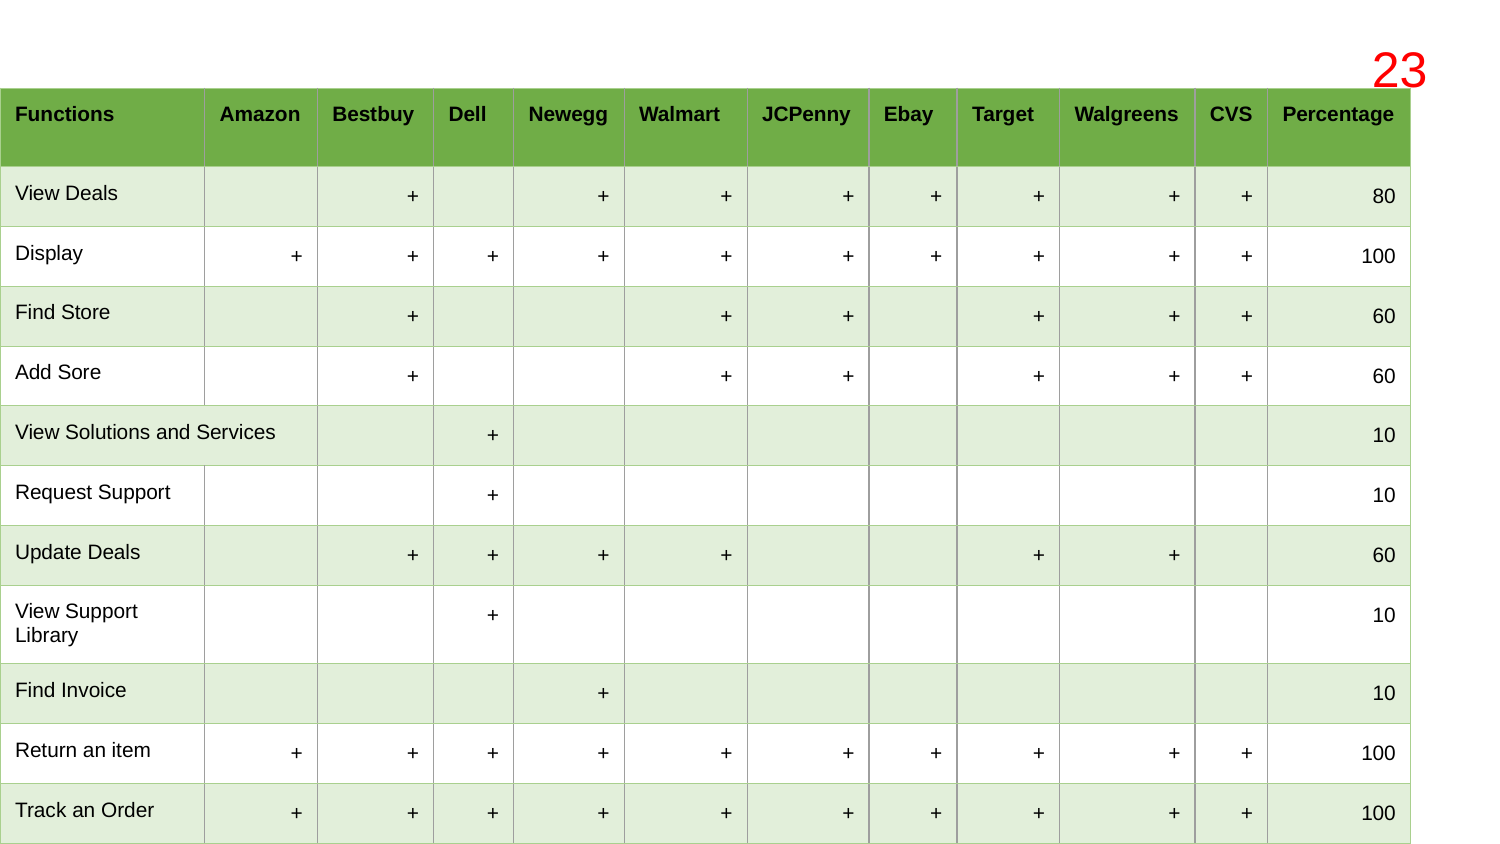

23
| Functions | Amazon | Bestbuy | Dell | Newegg | Walmart | JCPenny | Ebay | Target | Walgreens | CVS | Percentage |
| --- | --- | --- | --- | --- | --- | --- | --- | --- | --- | --- | --- |
| View Deals |  | + |  | + | + | + | + | + | + | + | 80 |
| Display | + | + | + | + | + | + | + | + | + | + | 100 |
| Find Store |  | + |  |  | + | + |  | + | + | + | 60 |
| Add Sore |  | + |  |  | + | + |  | + | + | + | 60 |
| View Solutions and Services |  |  | + |  |  |  |  |  |  |  | 10 |
| Request Support |  |  | + |  |  |  |  |  |  |  | 10 |
| Update Deals |  | + | + | + | + |  |  | + | + |  | 60 |
| View Support Library |  |  | + |  |  |  |  |  |  |  | 10 |
| Find Invoice |  |  |  | + |  |  |  |  |  |  | 10 |
| Return an item | + | + | + | + | + | + | + | + | + | + | 100 |
| Track an Order | + | + | + | + | + | + | + | + | + | + | 100 |